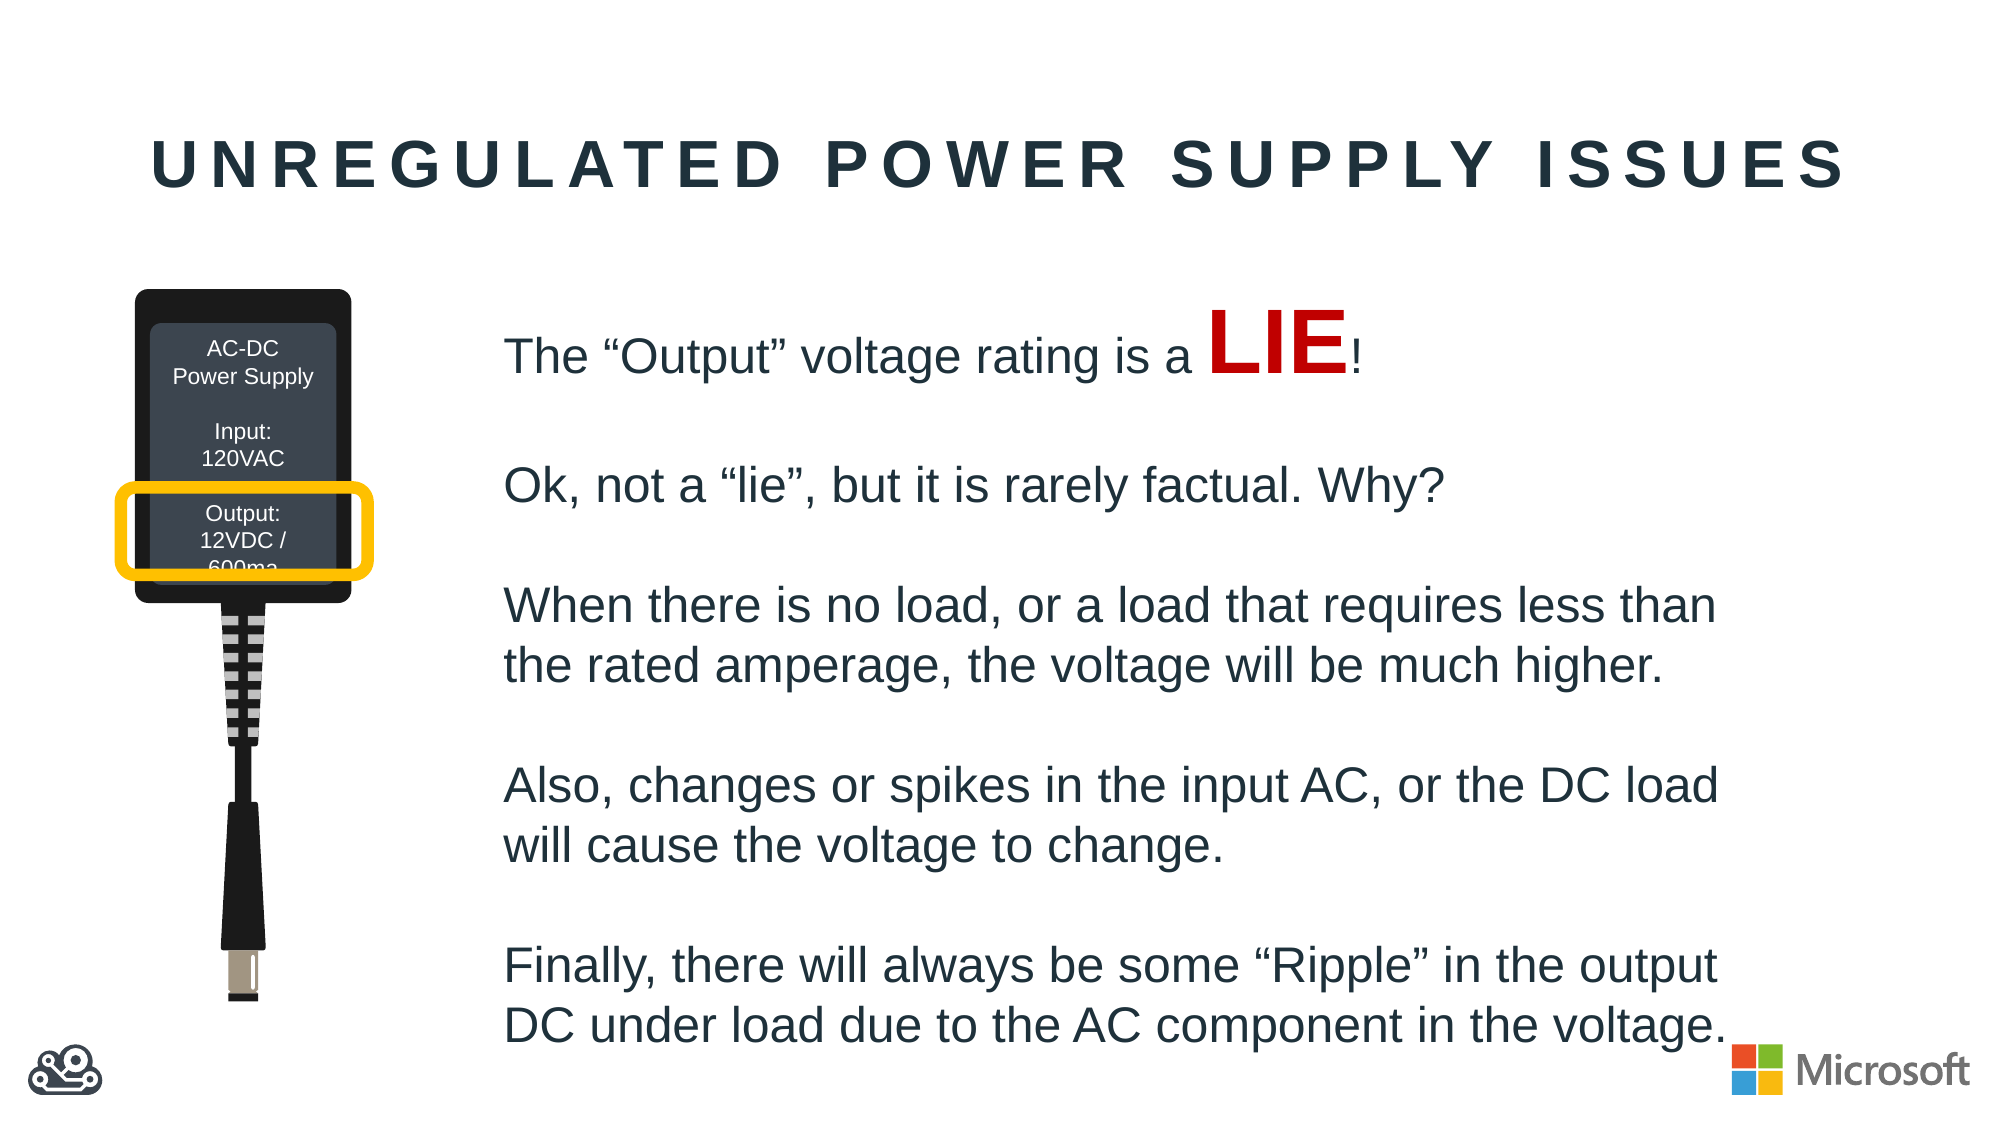

# Unregulated power supply ISSUES
The “Output” voltage rating is a LIE!

Ok, not a “lie”, but it is rarely factual. Why?

When there is no load, or a load that requires less than the rated amperage, the voltage will be much higher.

Also, changes or spikes in the input AC, or the DC load will cause the voltage to change.

Finally, there will always be some “Ripple” in the output DC under load due to the AC component in the voltage.

AC-DC
Power Supply
Input:
120VAC
Output:
12VDC / 600ma